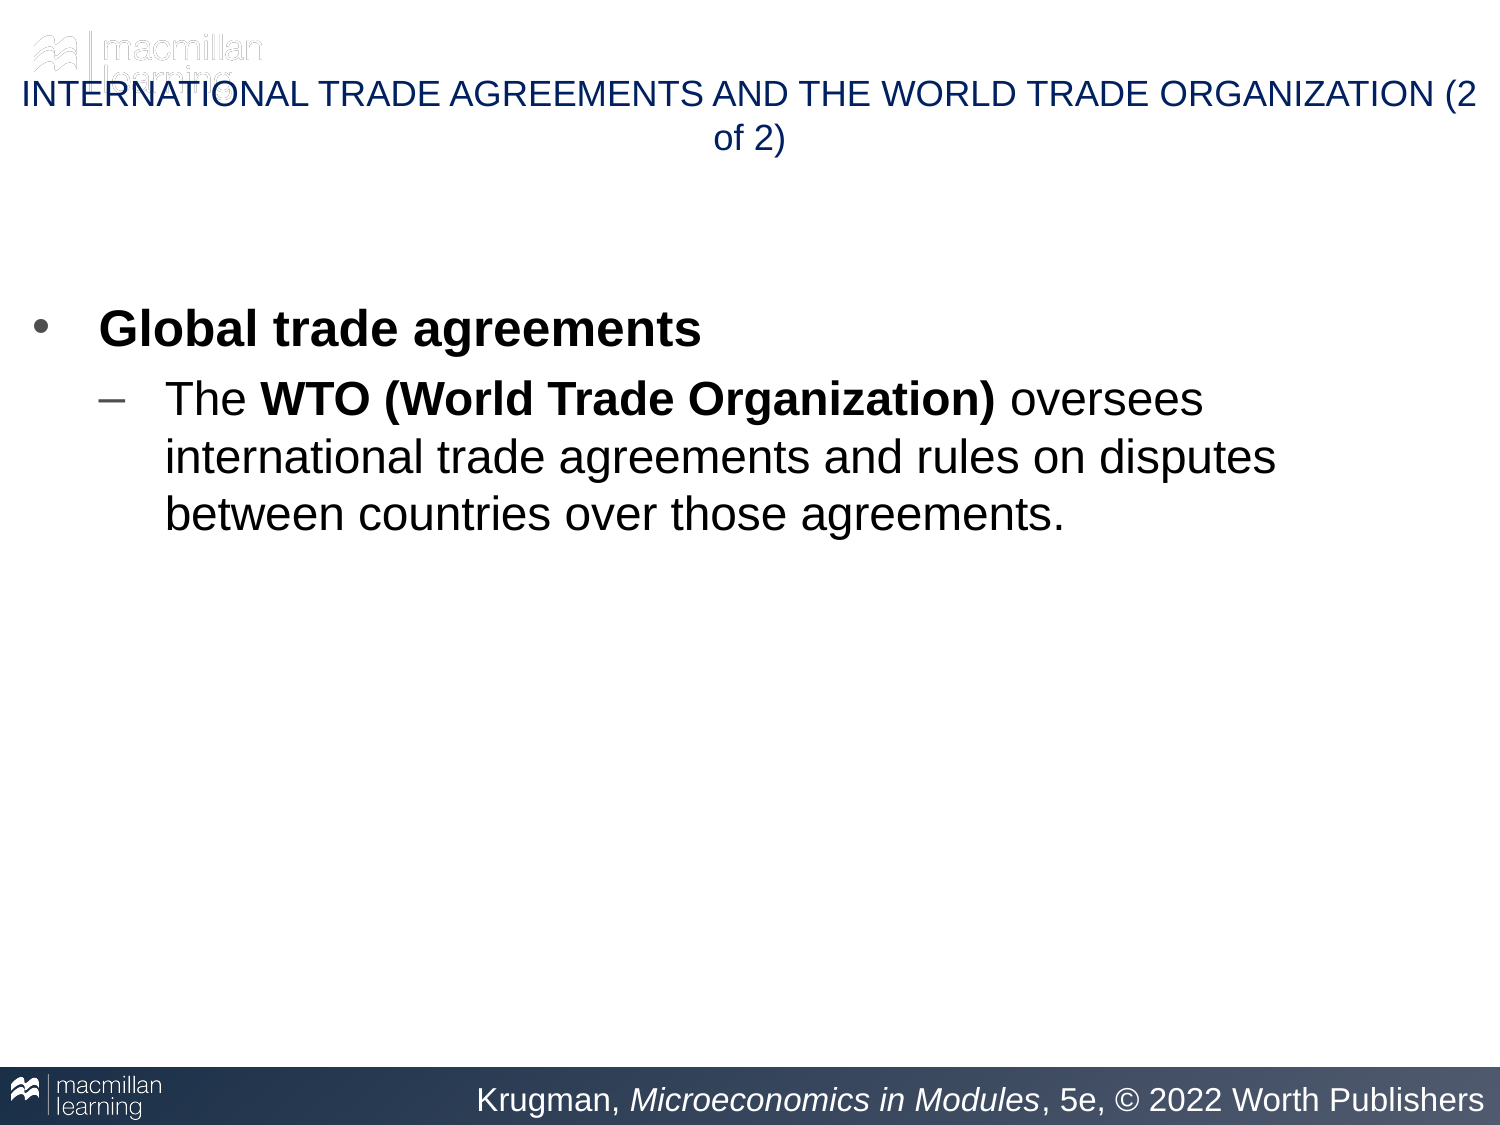

# INTERNATIONAL TRADE AGREEMENTS AND THE WORLD TRADE ORGANIZATION (2 of 2)
Global trade agreements
The WTO (World Trade Organization) oversees international trade agreements and rules on disputes between countries over those agreements.